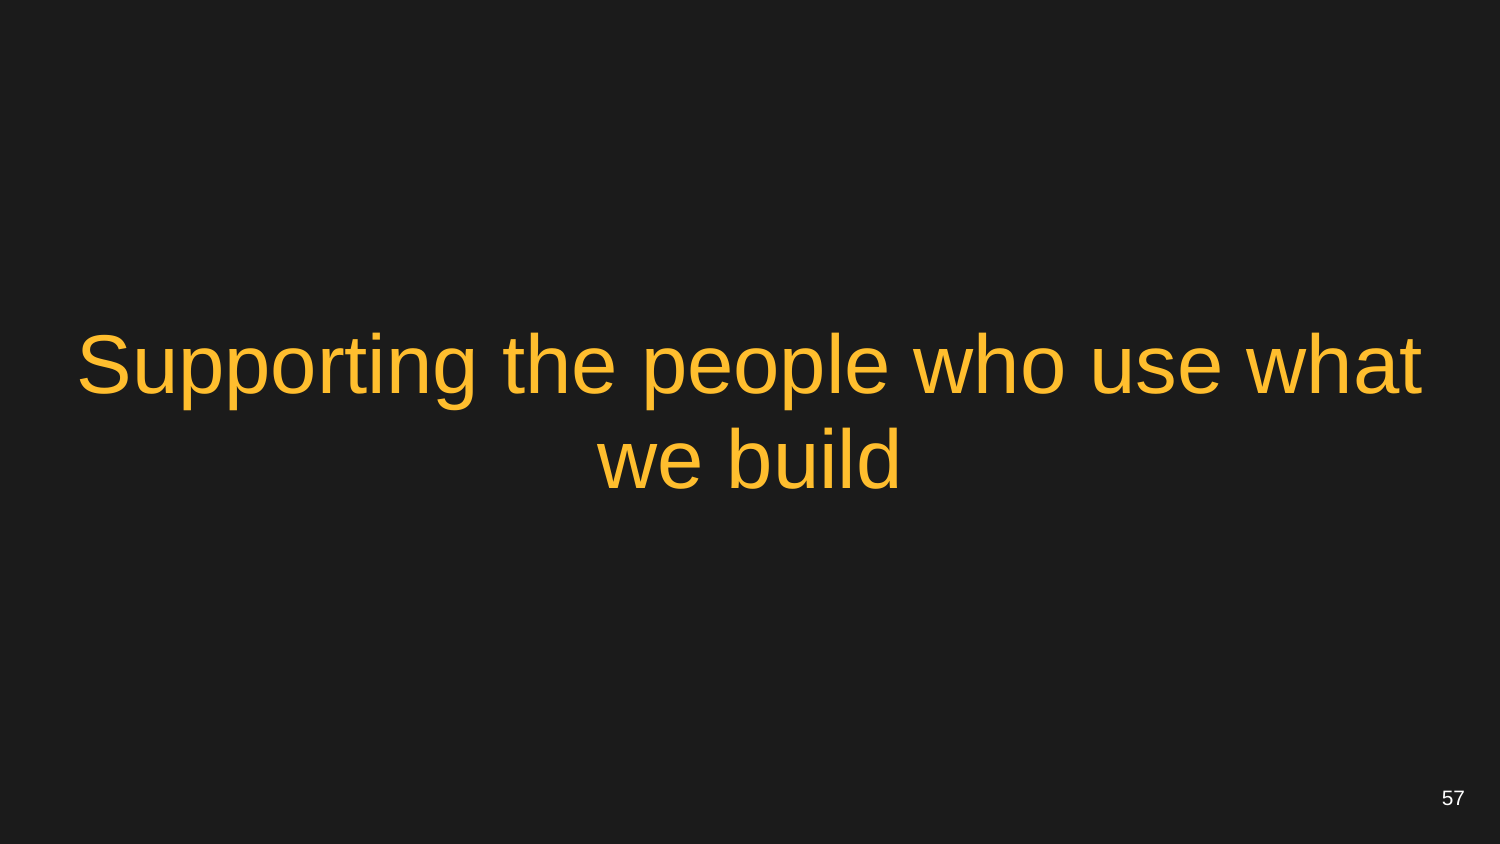

# Supporting the people who use what we build
57